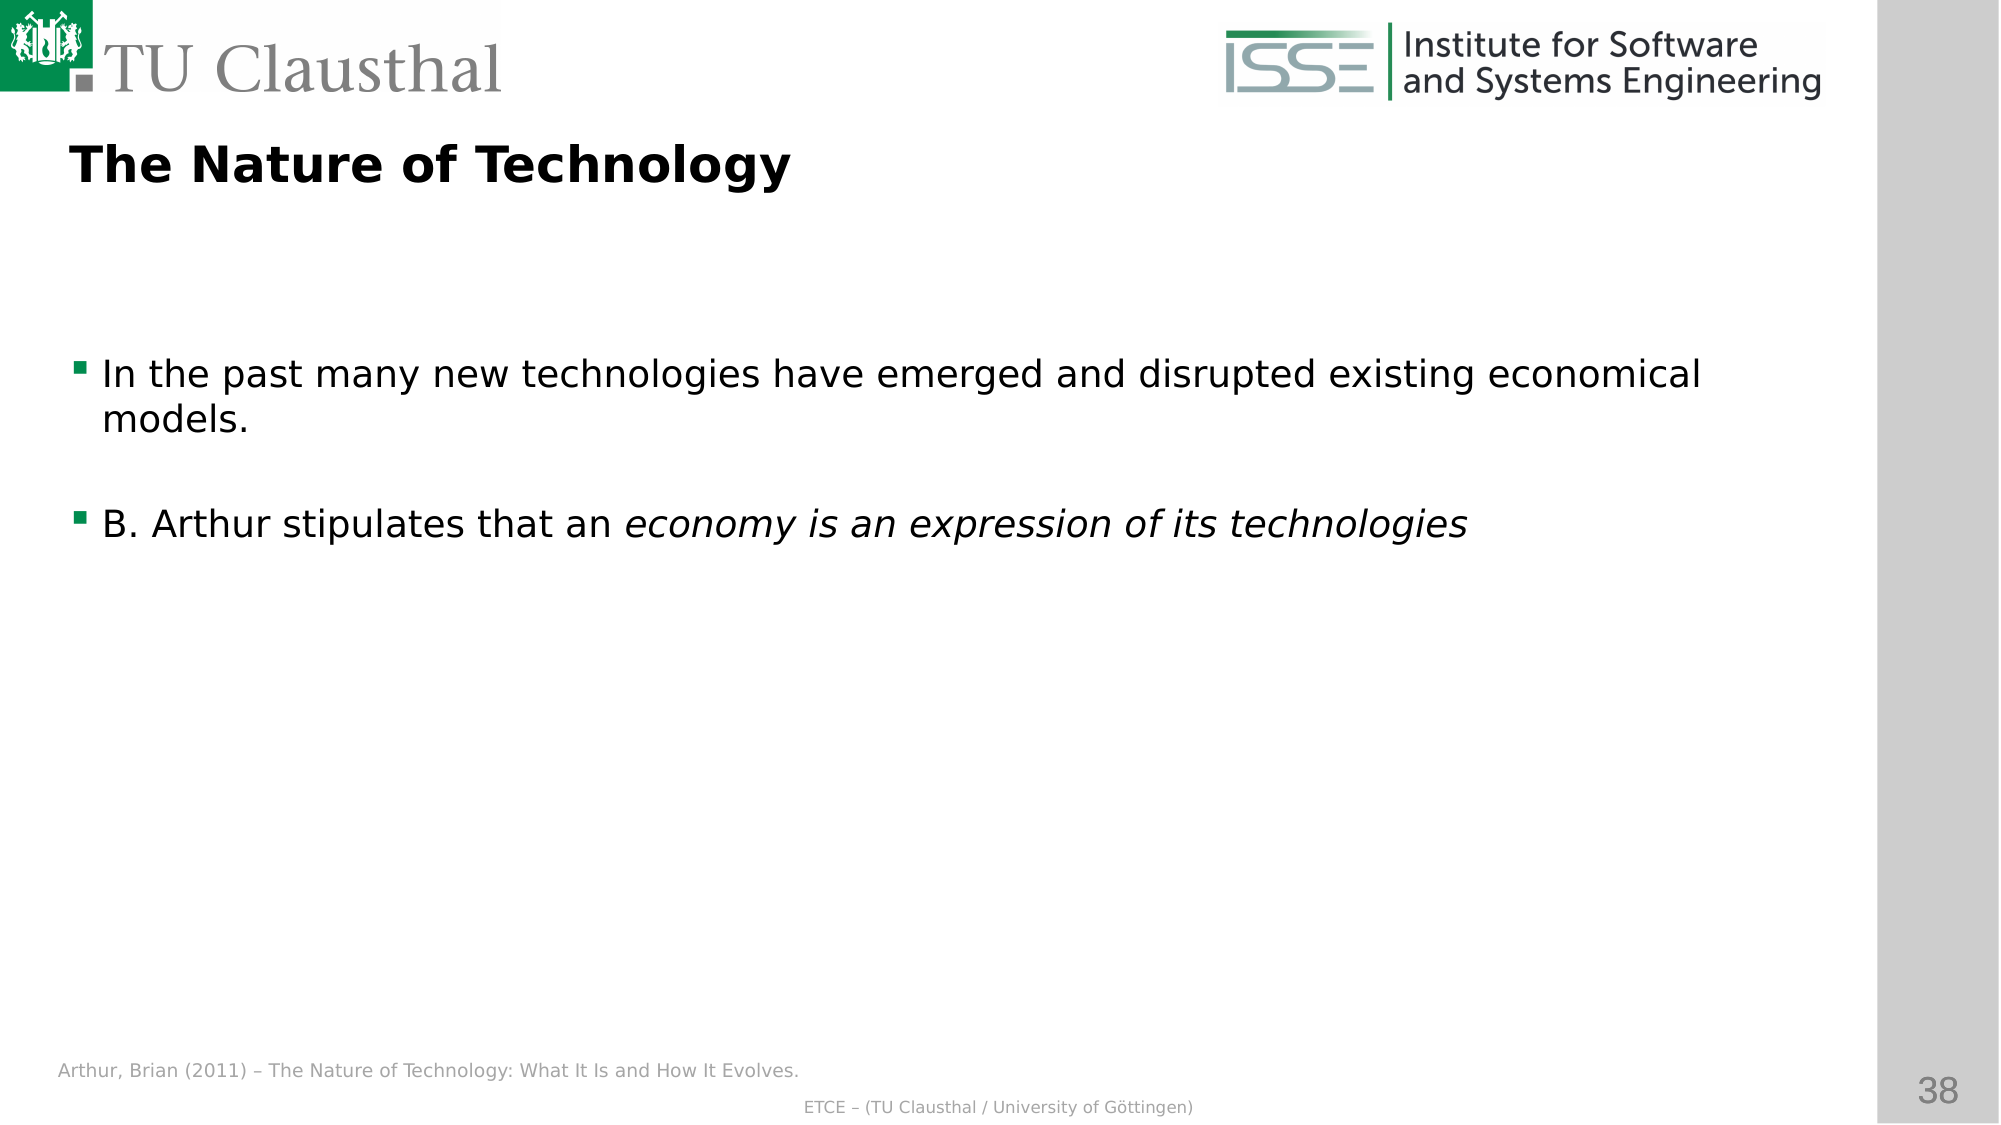

The Nature of Technology
In the past many new technologies have emerged and disrupted existing economical models.

B. Arthur stipulates that an economy is an expression of its technologies

Arthur, Brian (2011) – The Nature of Technology: What It Is and How It Evolves.